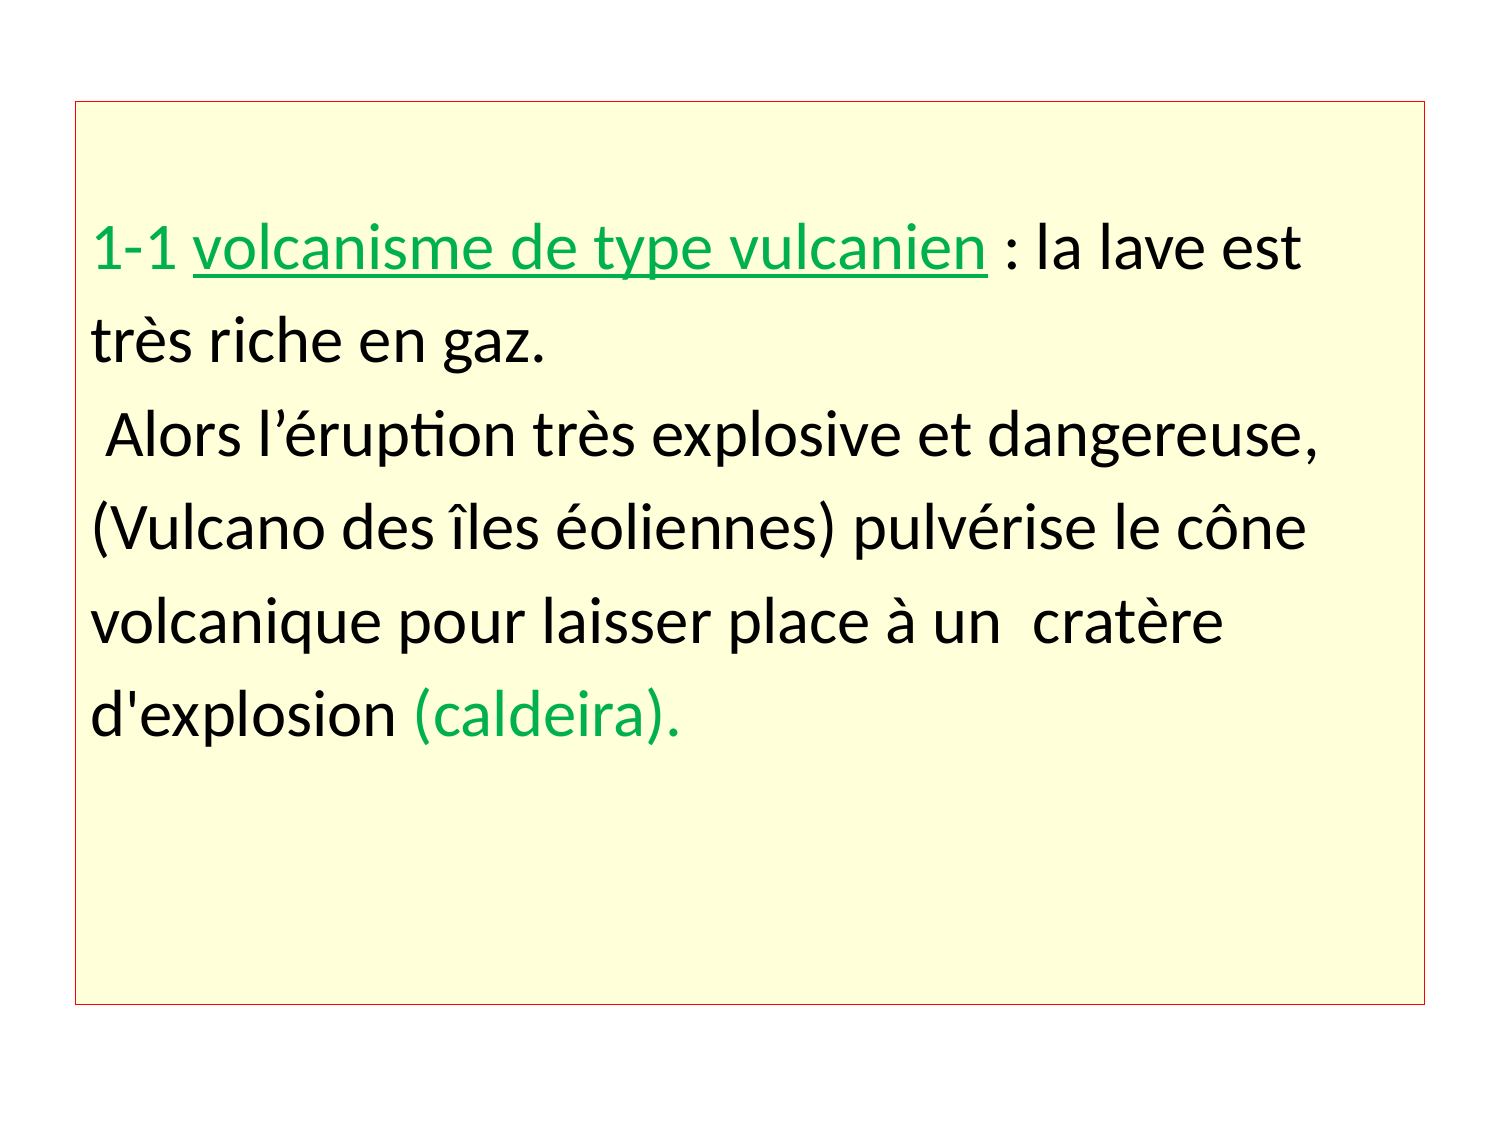

1-1 volcanisme de type vulcanien : la lave est
très riche en gaz.
 Alors l’éruption très explosive et dangereuse,
(Vulcano des îles éoliennes) pulvérise le cône
volcanique pour laisser place à un  cratère
d'explosion (caldeira).